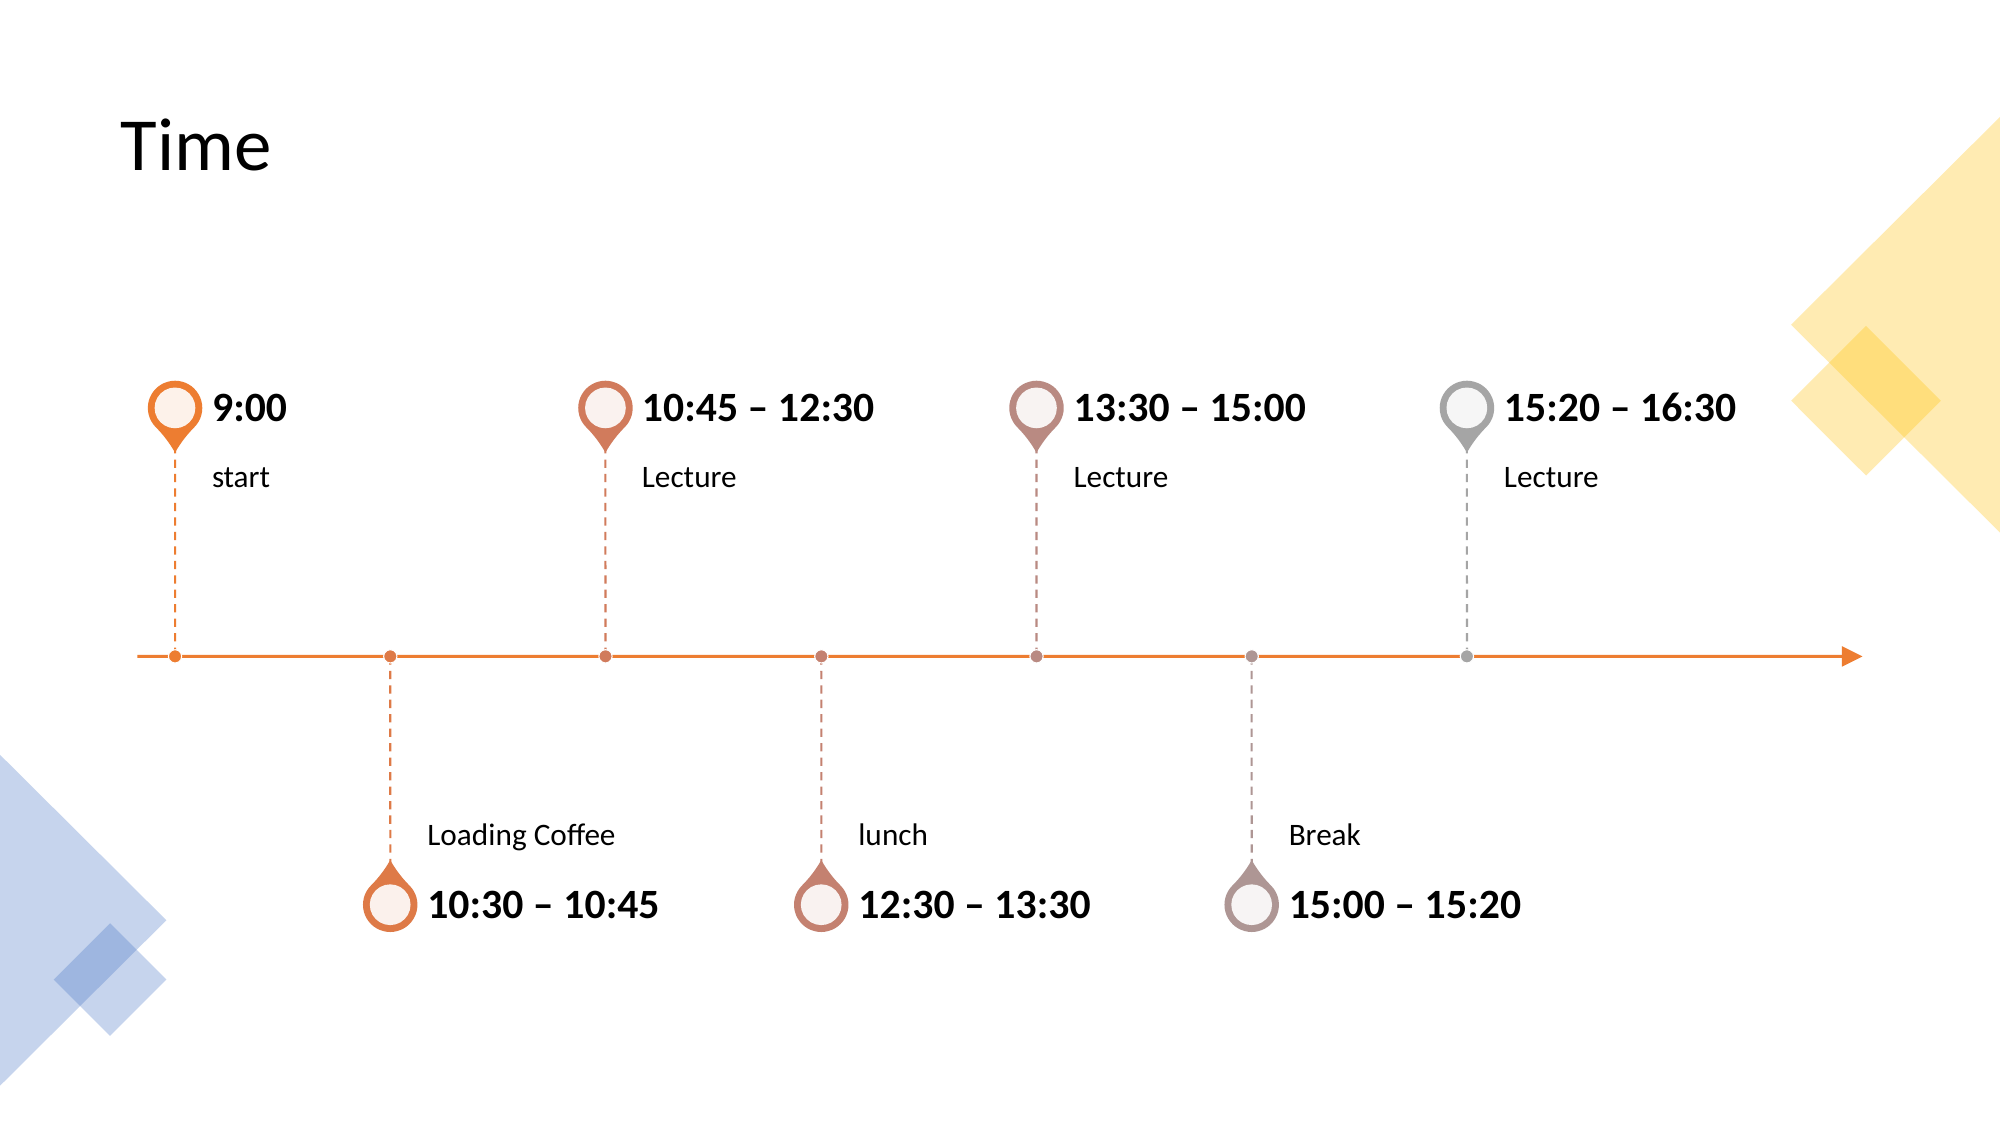

# Time

start
9:00
Loading Coffee
10:30 – 10:45
Lecture
10:45 – 12:30
lunch
12:30 – 13:30
Lecture
13:30 – 15:00
Break
15:00 – 15:20
Lecture
15:20 – 16:30